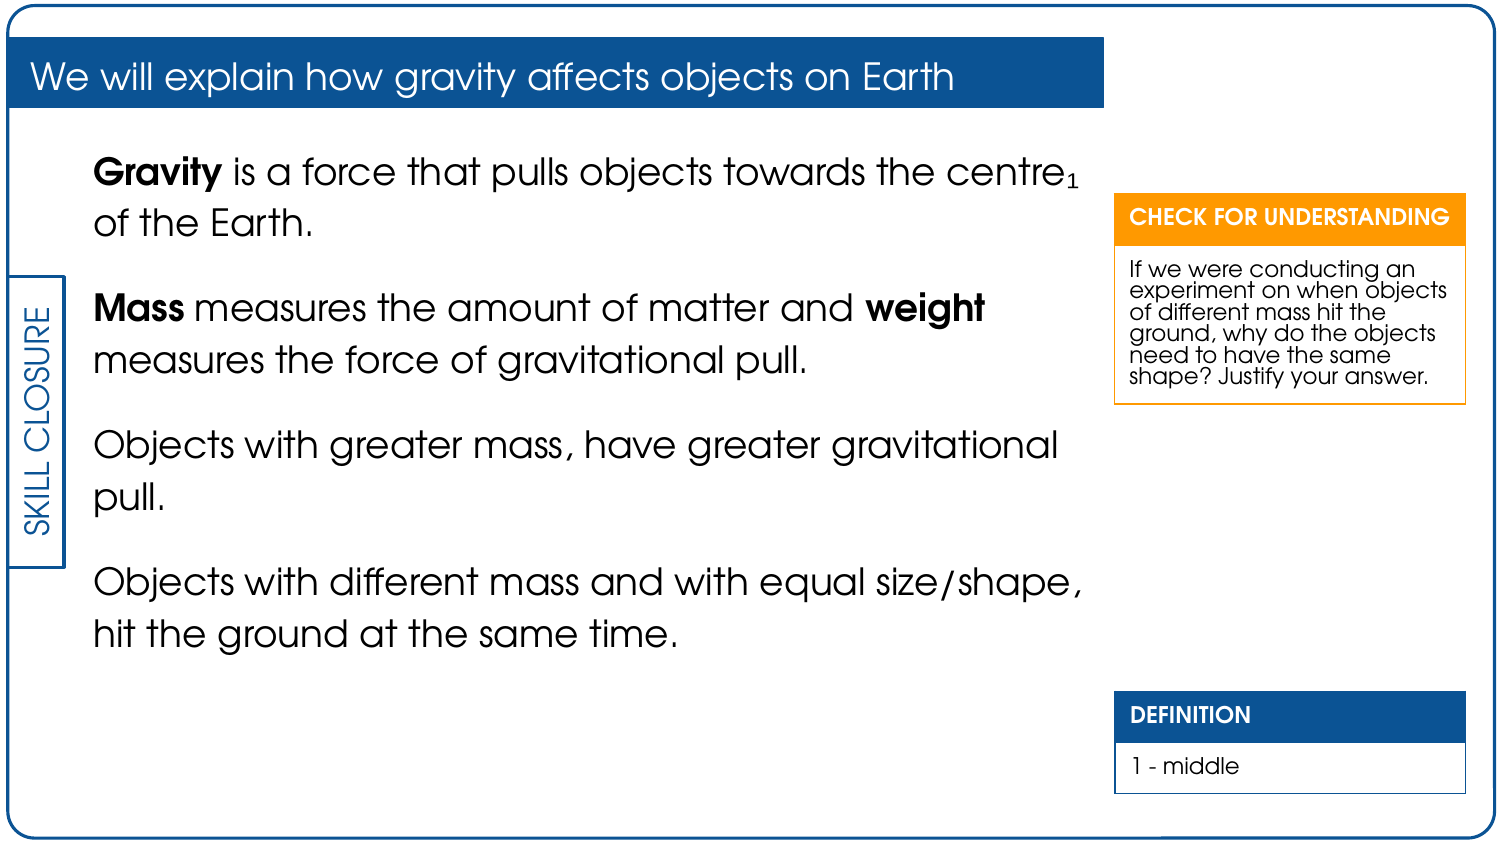

We will explain how gravity affects objects on Earth
Gravity is a force that pulls objects towards the centre₁ of the Earth.
Mass measures the amount of matter and weight measures the force of gravitational pull.
Objects with greater mass, have greater gravitational pull.
Objects with different mass and with equal size/shape, hit the ground at the same time.
| CHECK FOR UNDERSTANDING |
| --- |
| If we were conducting an experiment on when objects of different mass hit the ground, why do the objects need to have the same shape? Justify your answer. |
| DEFINITION |
| --- |
| 1 - middle |